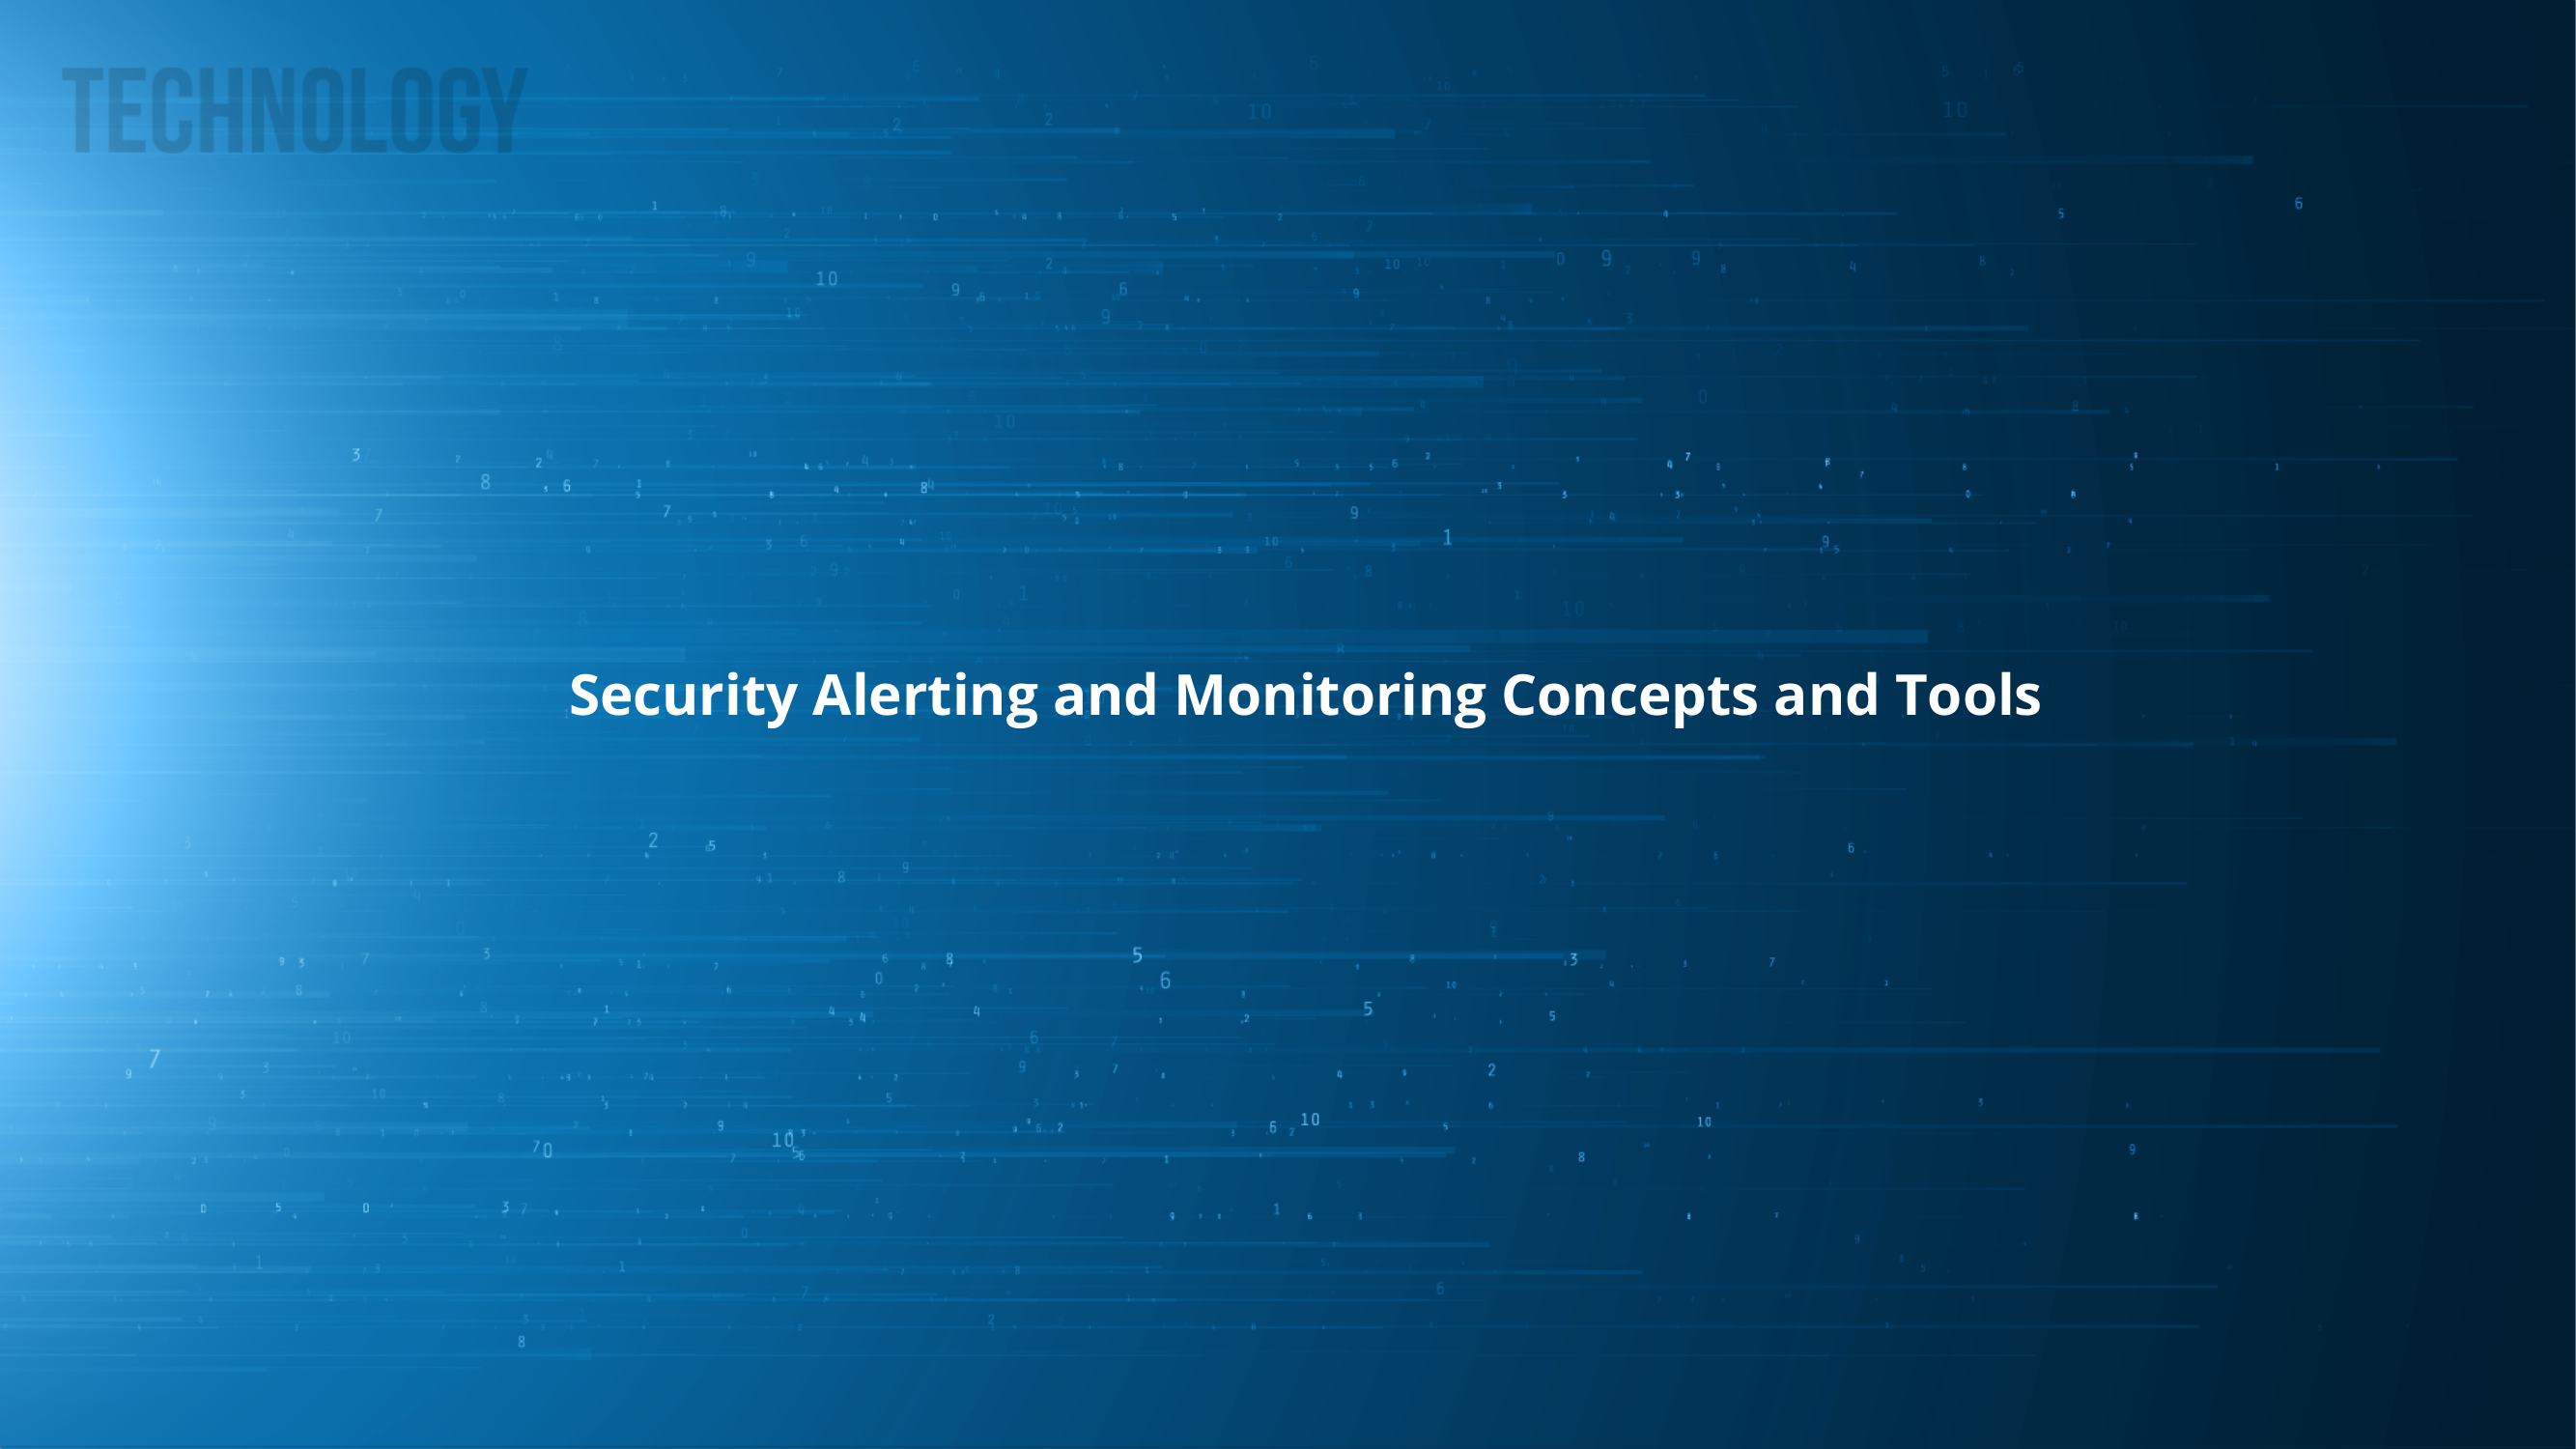

Security Alerting and Monitoring Concepts and Tools